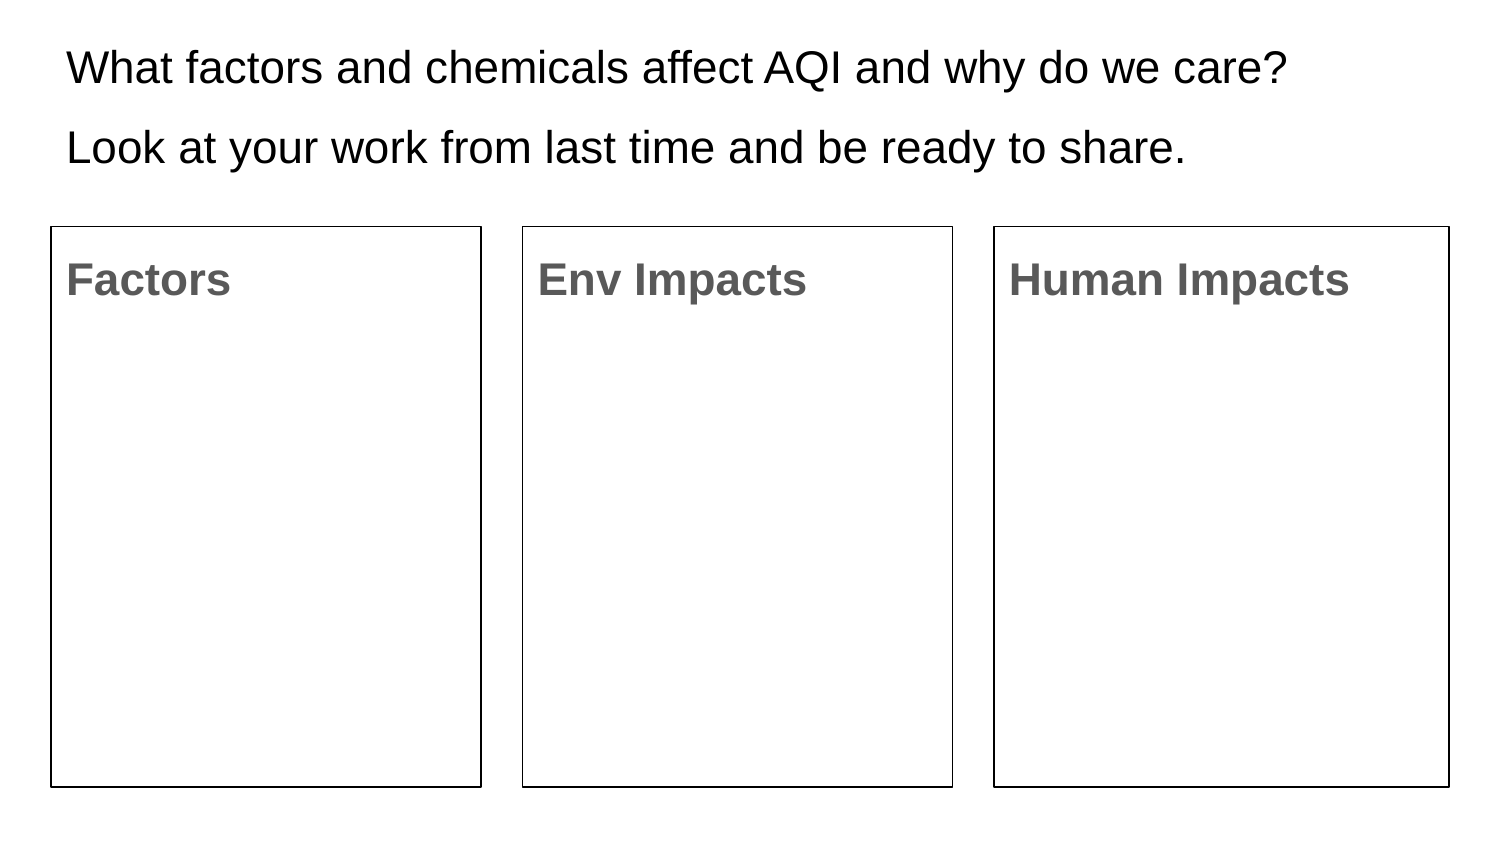

# What factors and chemicals affect AQI and why do we care?
Look at your work from last time and be ready to share.
Factors
Env Impacts
Human Impacts